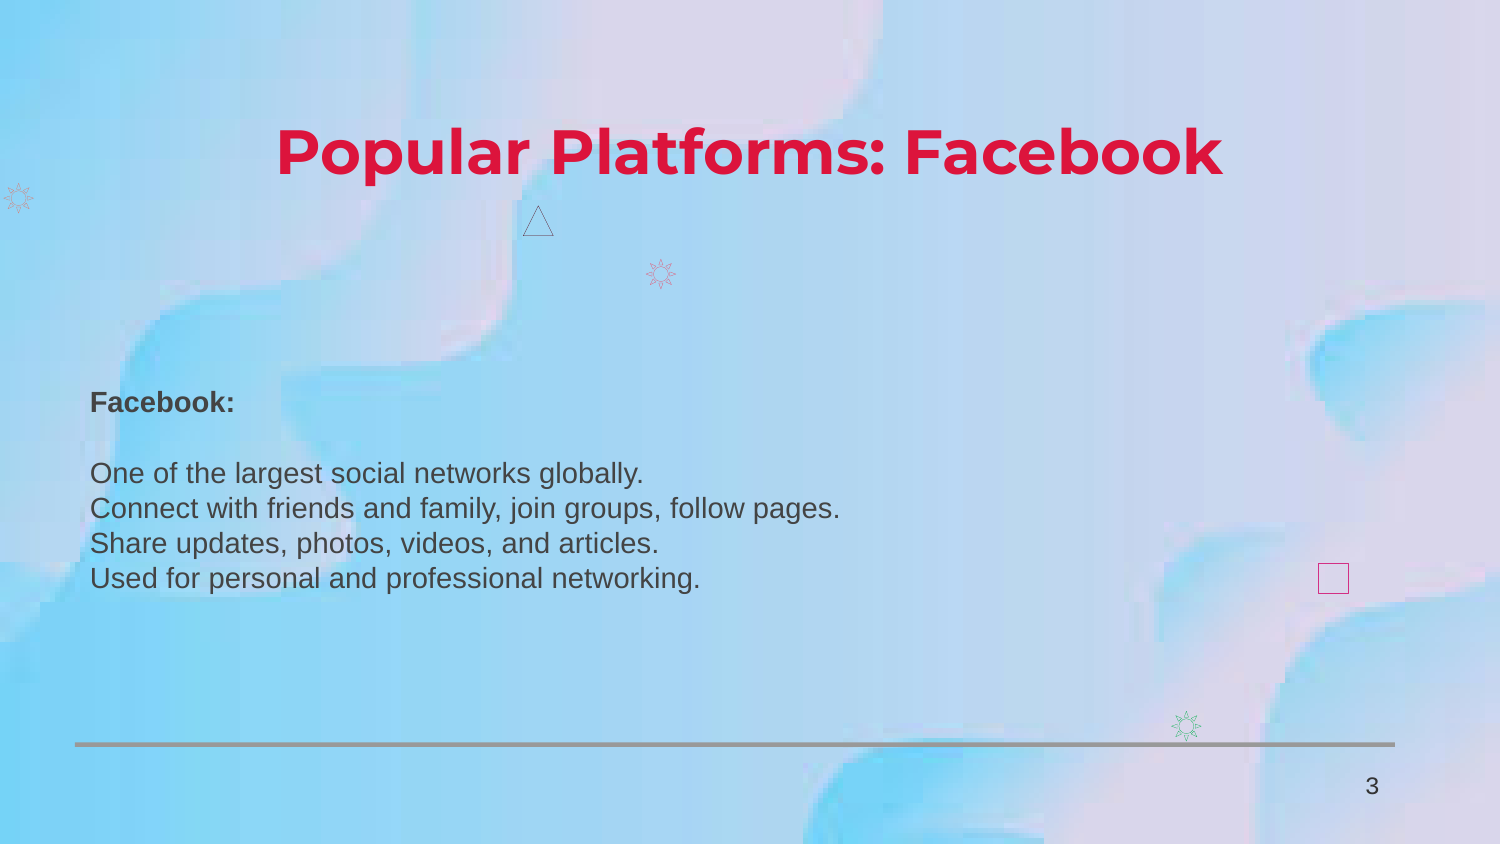

Popular Platforms: Facebook

Facebook:

One of the largest social networks globally.
Connect with friends and family, join groups, follow pages.
Share updates, photos, videos, and articles.
Used for personal and professional networking.

3